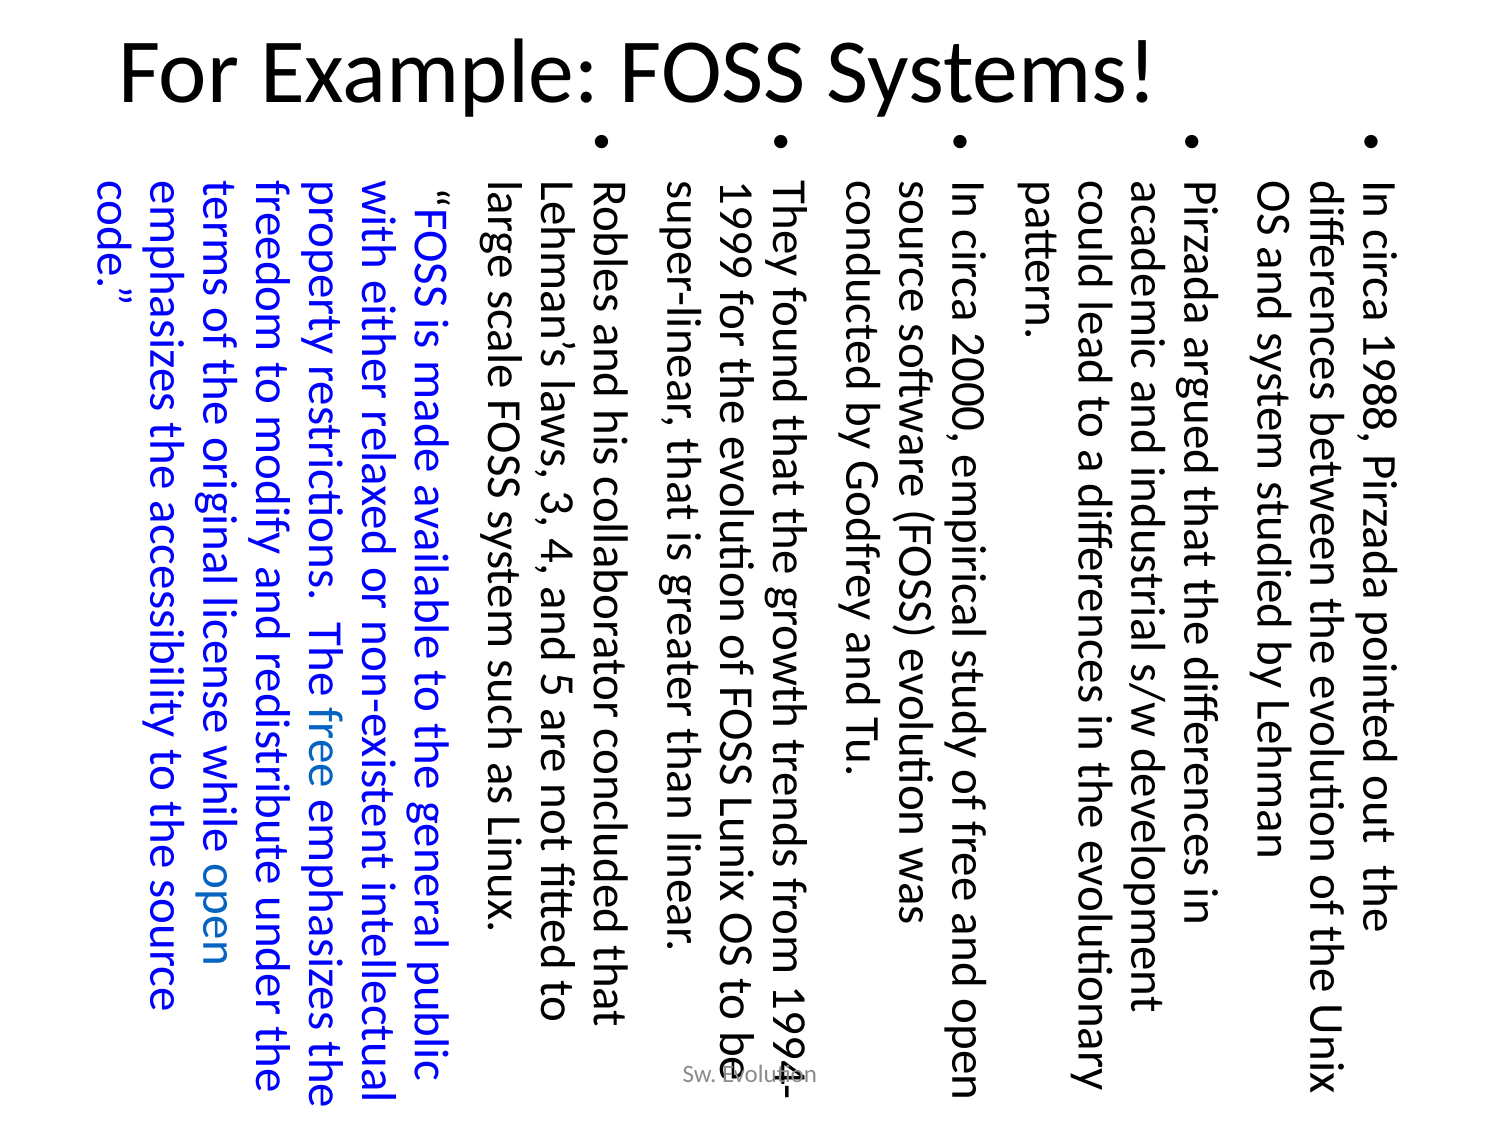

For Example: FOSS Systems!
In circa 1988, Pirzada pointed out  the differences between the evolution of the Unix OS and system studied by Lehman
Pirzada argued that the differences in academic and industrial s/w development could lead to a differences in the evolutionary pattern.
In circa 2000, empirical study of free and open source software (FOSS) evolution was conducted by Godfrey and Tu.
They found that the growth trends from 1994-1999 for the evolution of FOSS Lunix OS to be super-linear, that is greater than linear.
Robles and his collaborator concluded that Lehman’s laws, 3, 4, and 5 are not fitted to large scale FOSS system such as Linux.
    “FOSS is made available to the general public with either relaxed or non-existent intellectual property restrictions.  The free emphasizes the freedom to modify and redistribute under the terms of the original license while open emphasizes the accessibility to the source code.”
Sw. Evolution